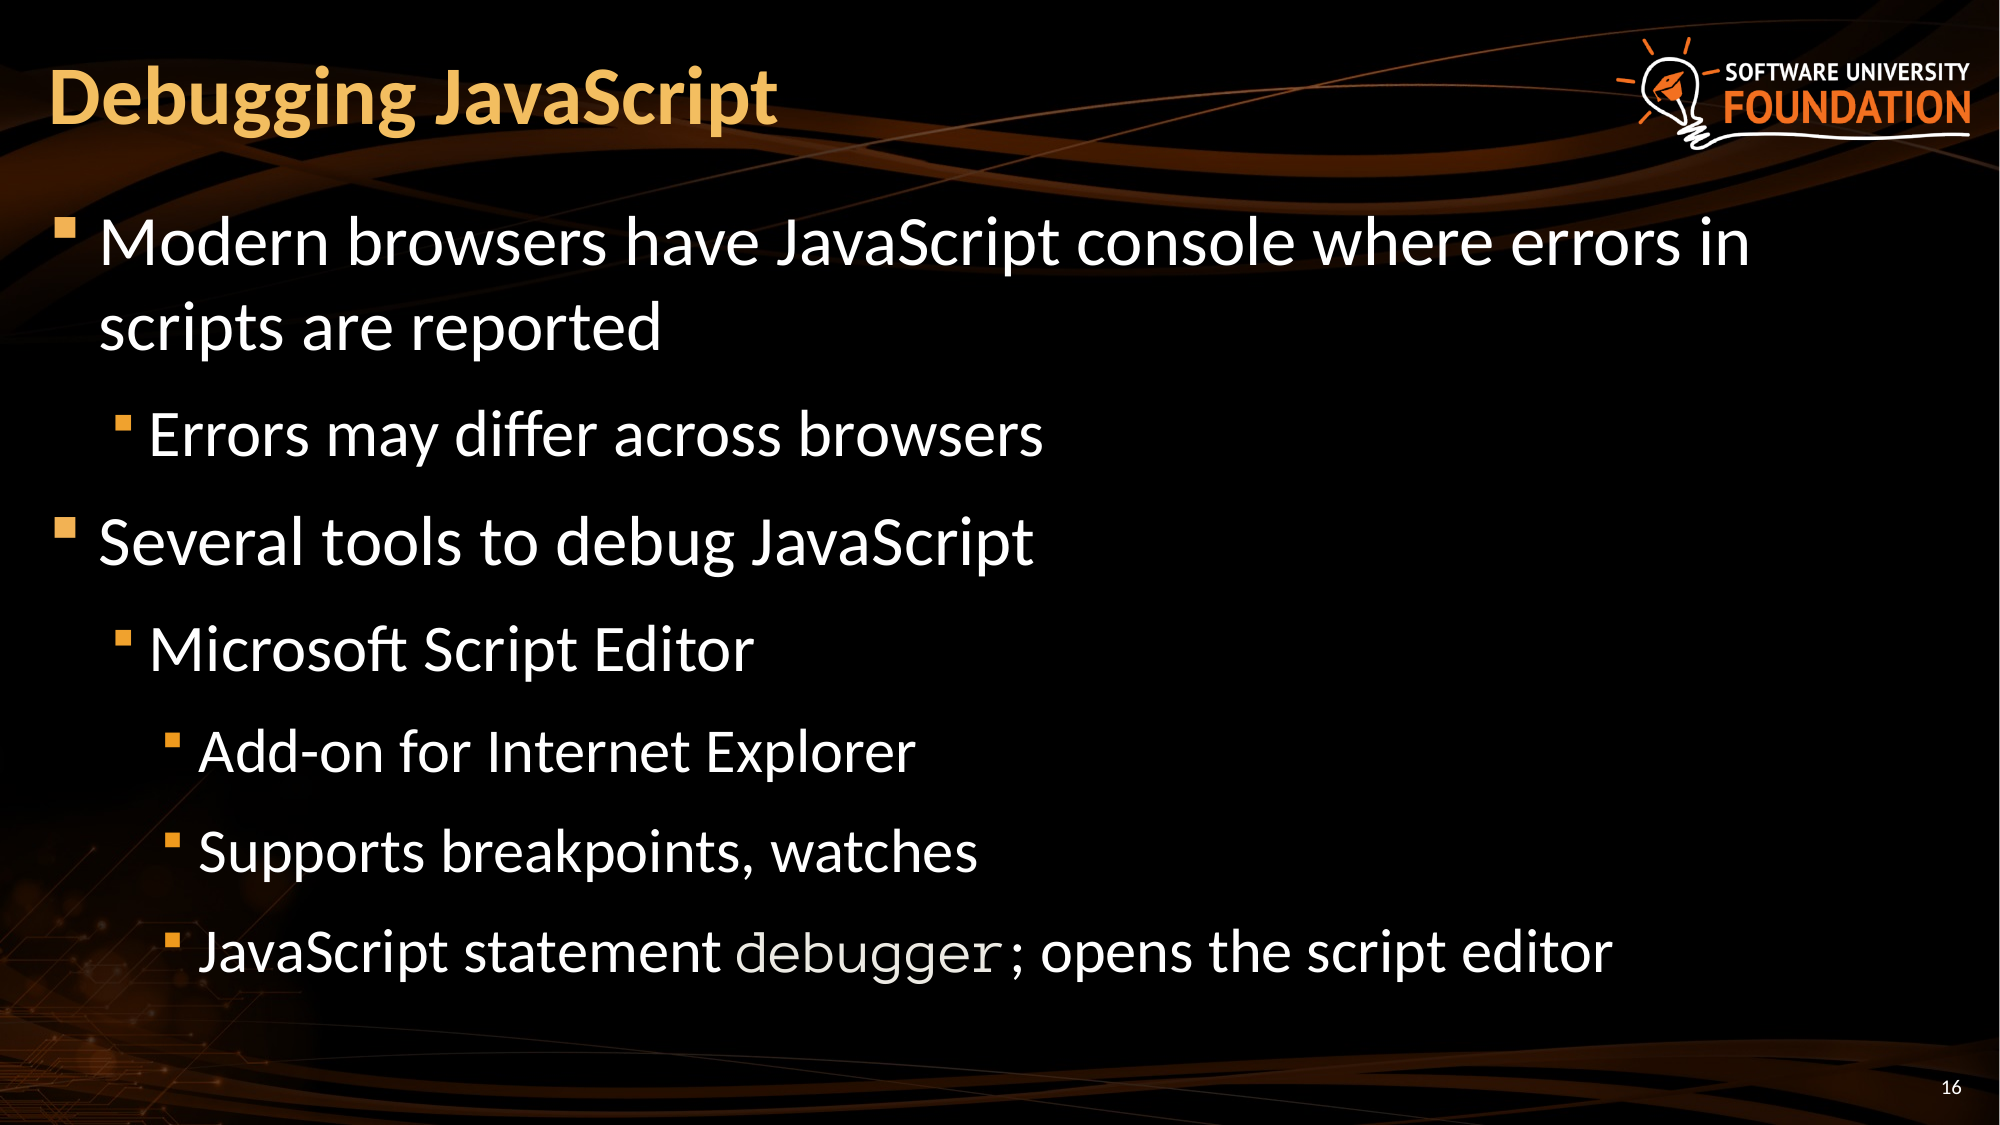

# Debugging JavaScript
Modern browsers have JavaScript console where errors in scripts are reported
Errors may differ across browsers
Several tools to debug JavaScript
Microsoft Script Editor
Add-on for Internet Explorer
Supports breakpoints, watches
JavaScript statement debugger; opens the script editor
16